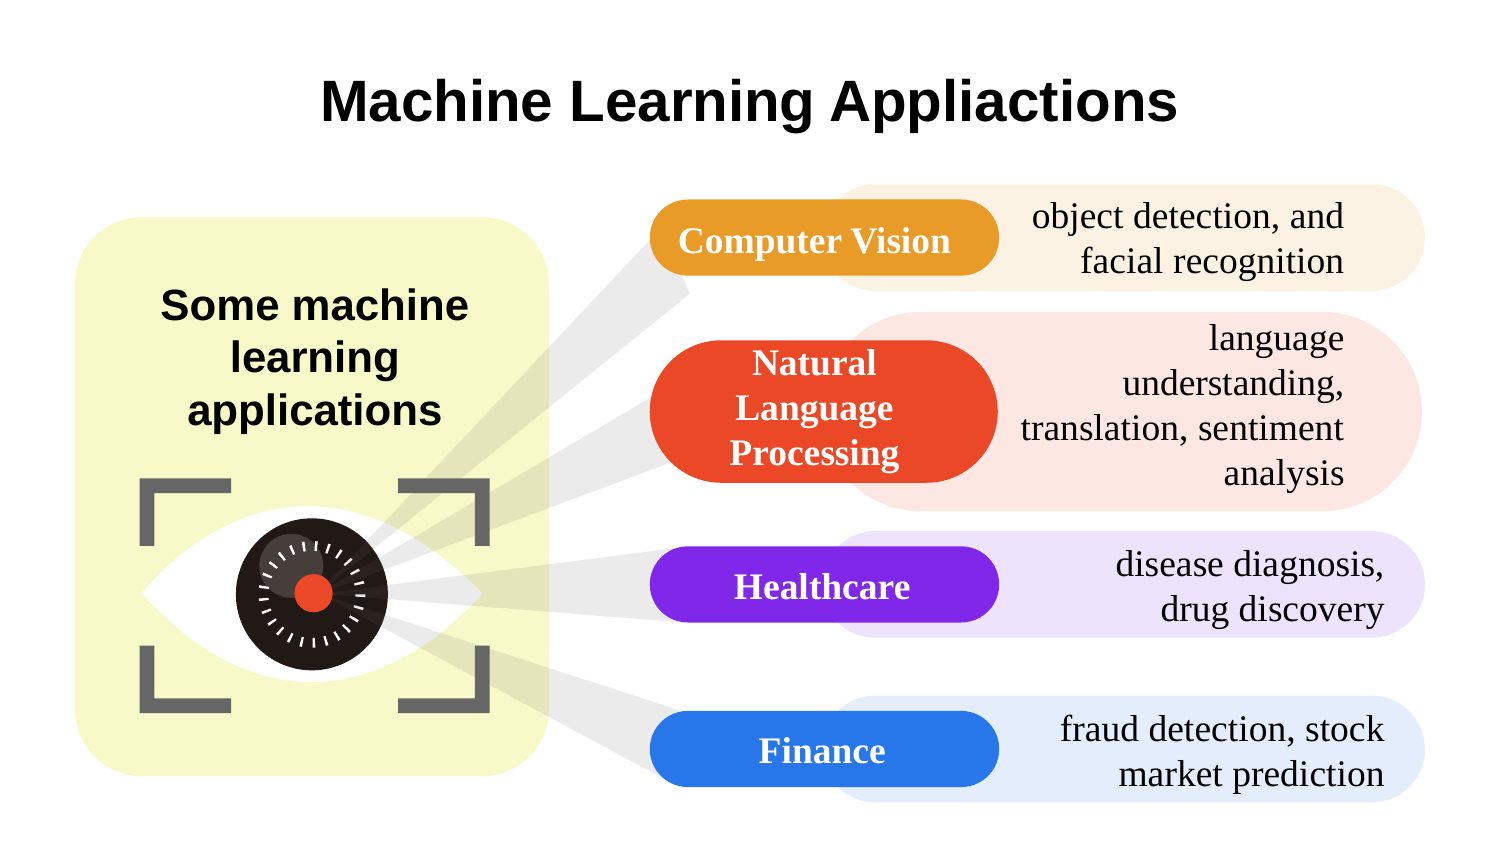

# Machine Learning Appliactions

Computer Vision
object detection, and facial recognition

Some machine learning applications

language understanding, translation, sentiment analysis
Natural Language Processing

disease diagnosis, drug discovery
Healthcare

Finance
fraud detection, stock market prediction